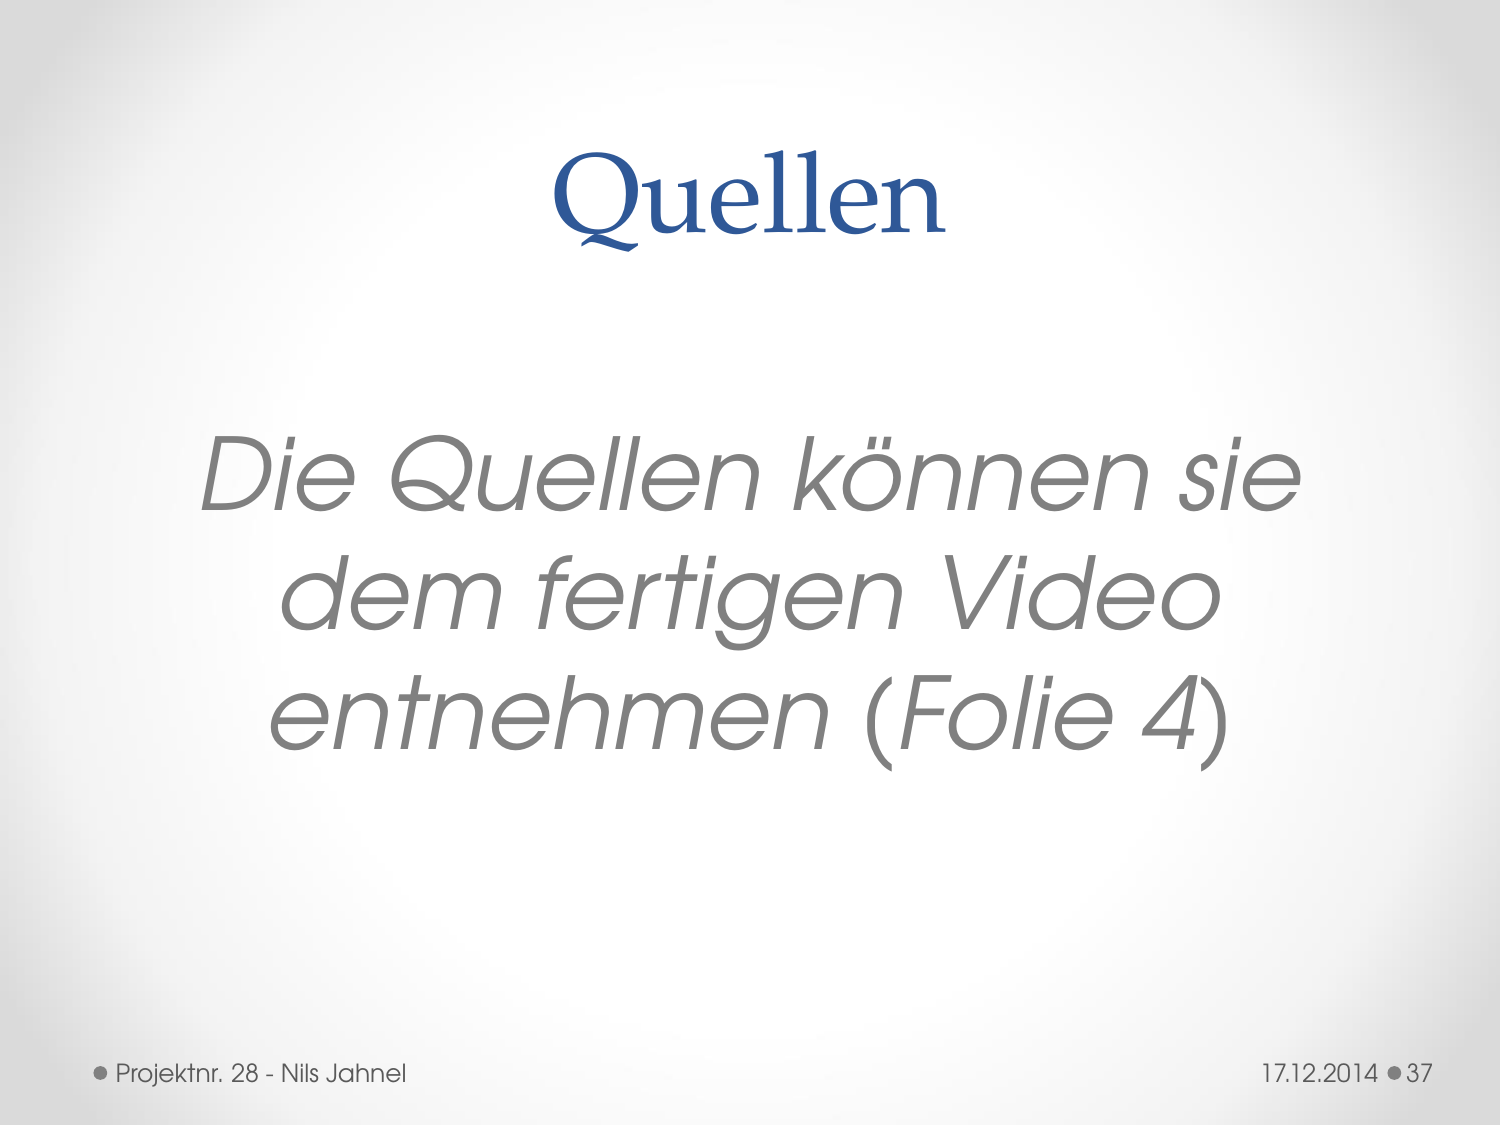

# Quellen

Die Quellen können sie dem fertigen Video entnehmen (Folie 4)
Projektnr. 28 - Nils Jahnel
17.12.2014
37